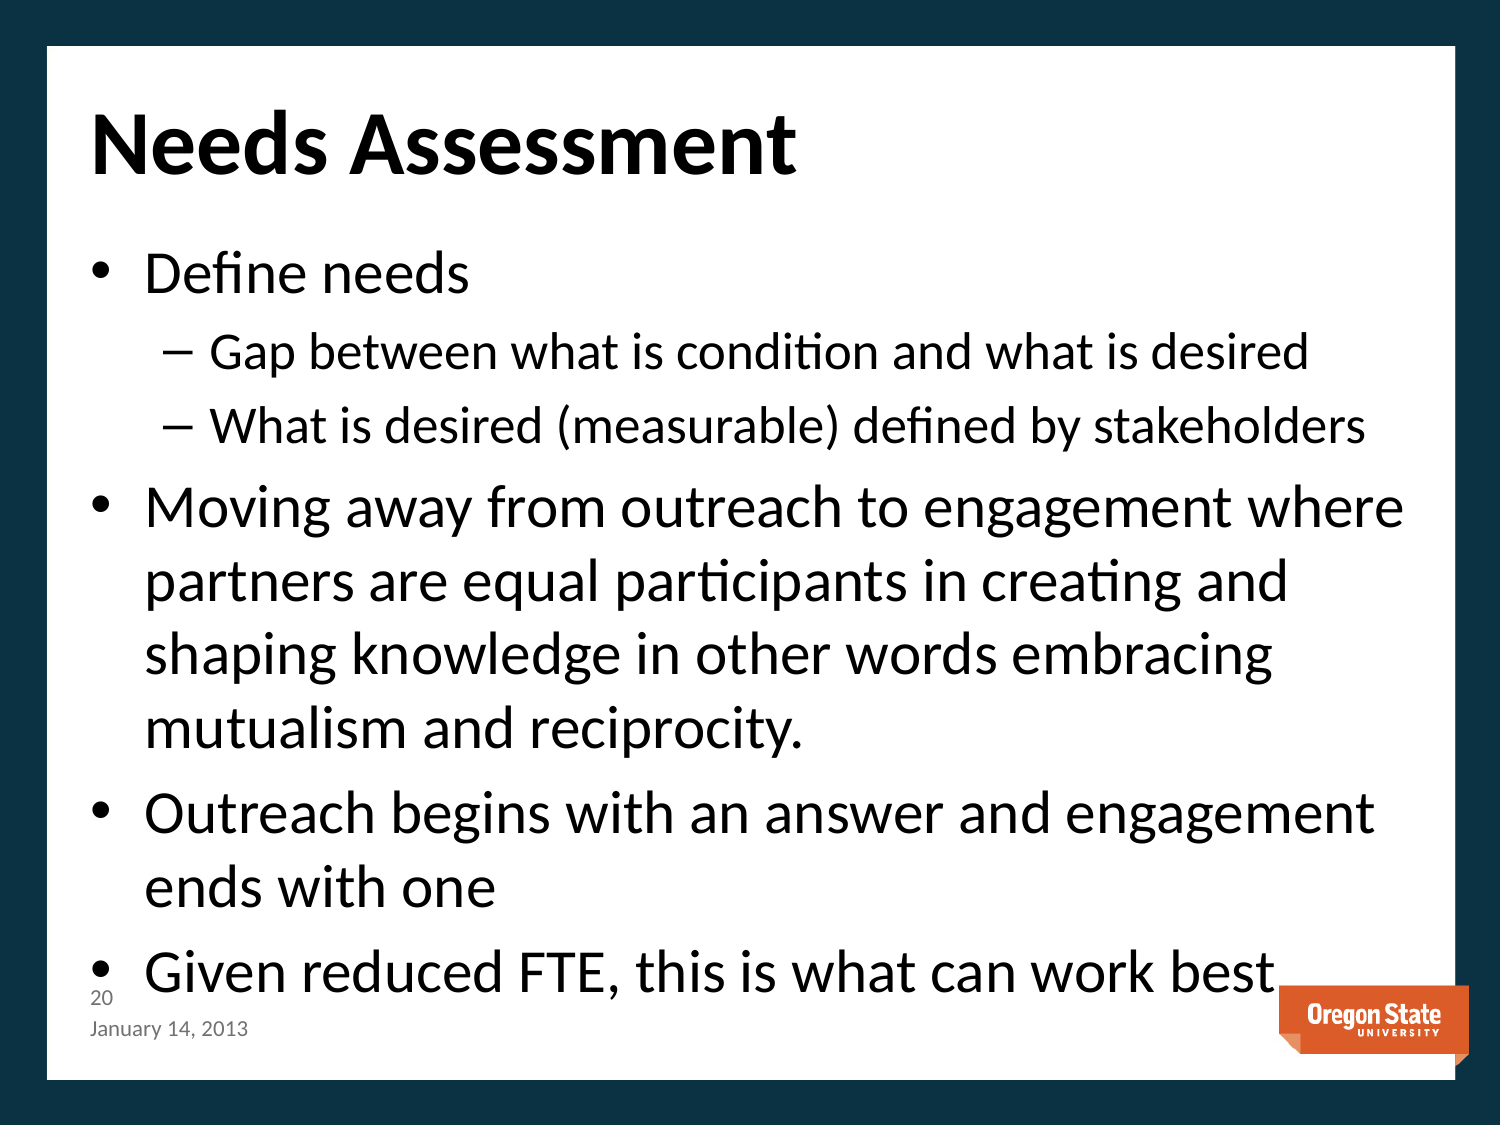

# Needs Assessment
Define needs
Gap between what is condition and what is desired
What is desired (measurable) defined by stakeholders
Moving away from outreach to engagement where partners are equal participants in creating and shaping knowledge in other words embracing mutualism and reciprocity.
Outreach begins with an answer and engagement ends with one
Given reduced FTE, this is what can work best
20
January 14, 2013